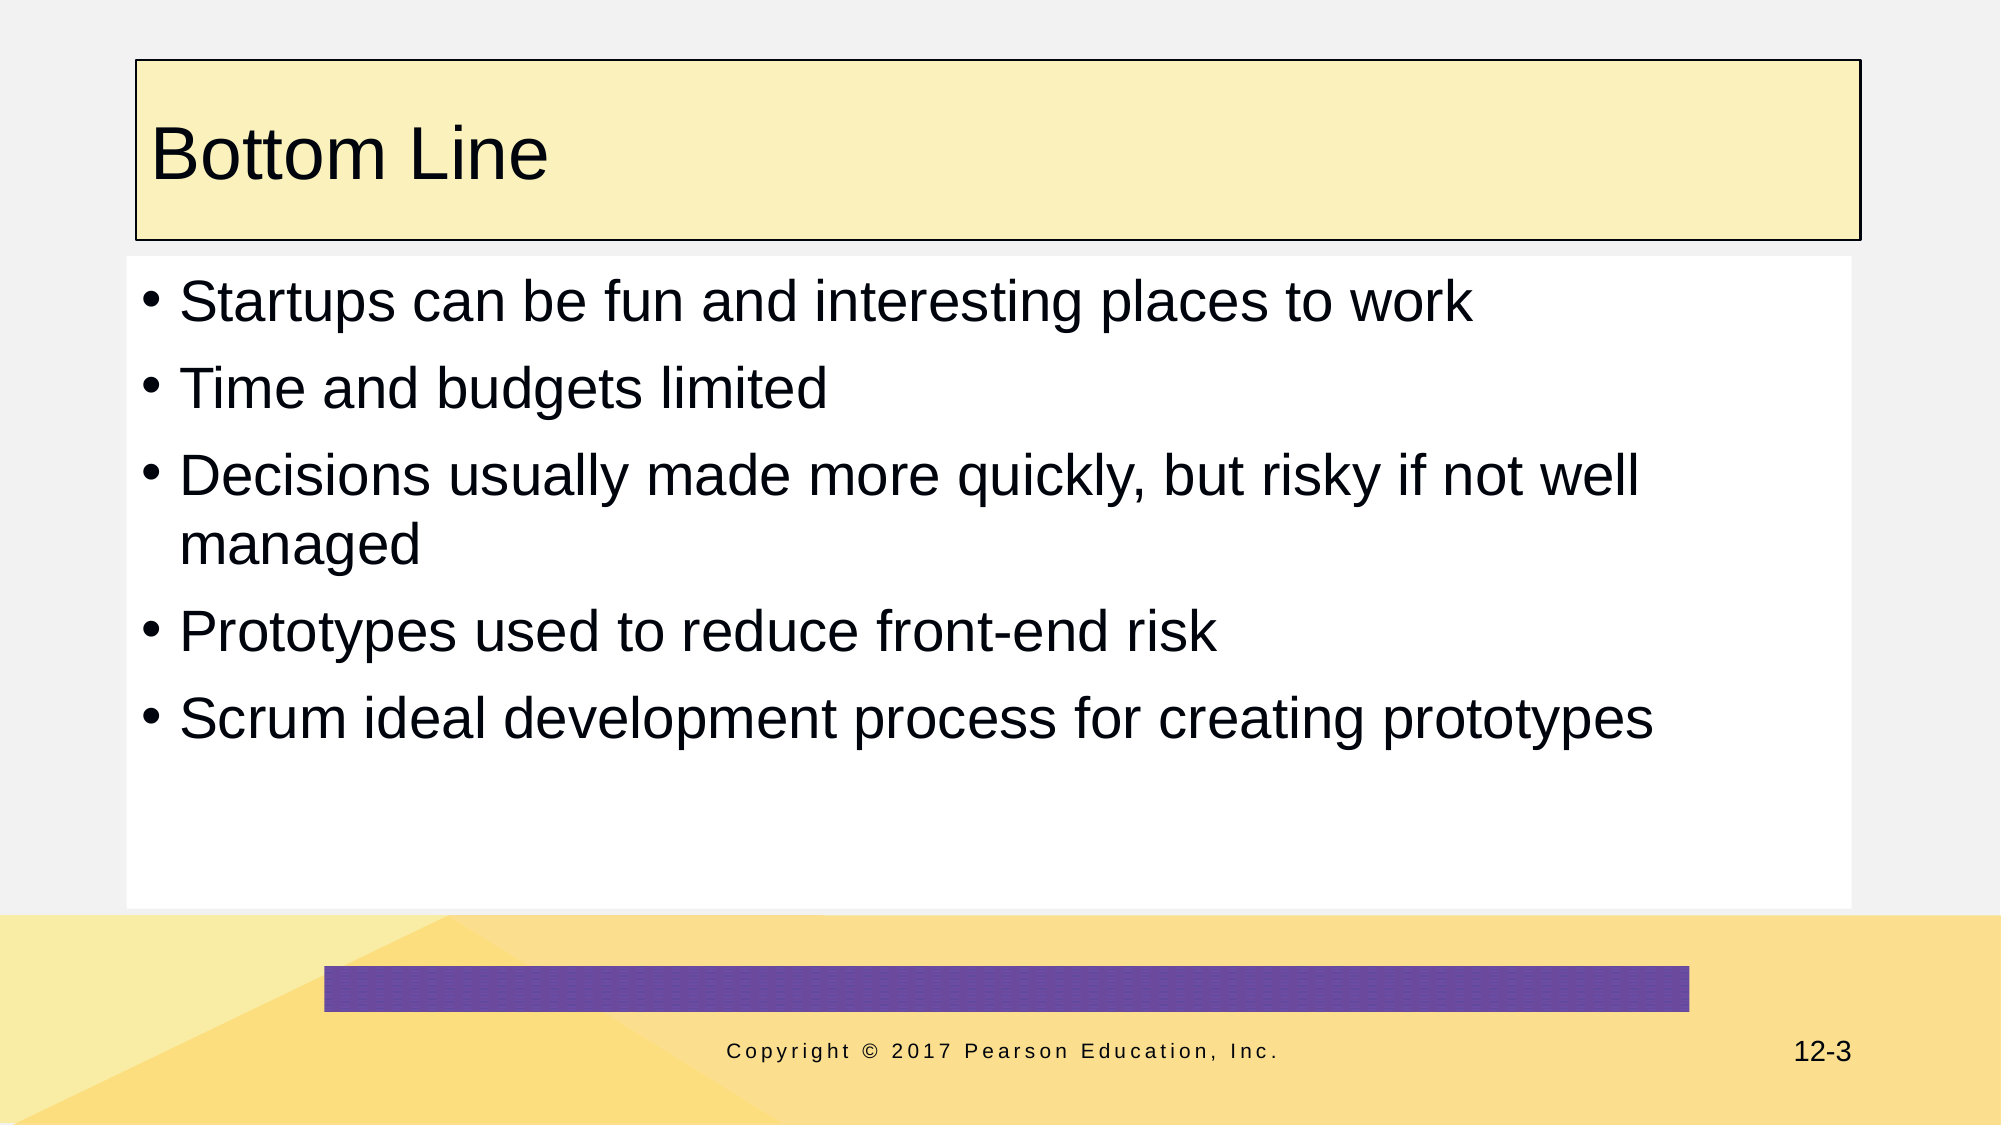

# Bottom Line
Startups can be fun and interesting places to work
Time and budgets limited
Decisions usually made more quickly, but risky if not well managed
Prototypes used to reduce front-end risk
Scrum ideal development process for creating prototypes
Copyright © 2017 Pearson Education, Inc.